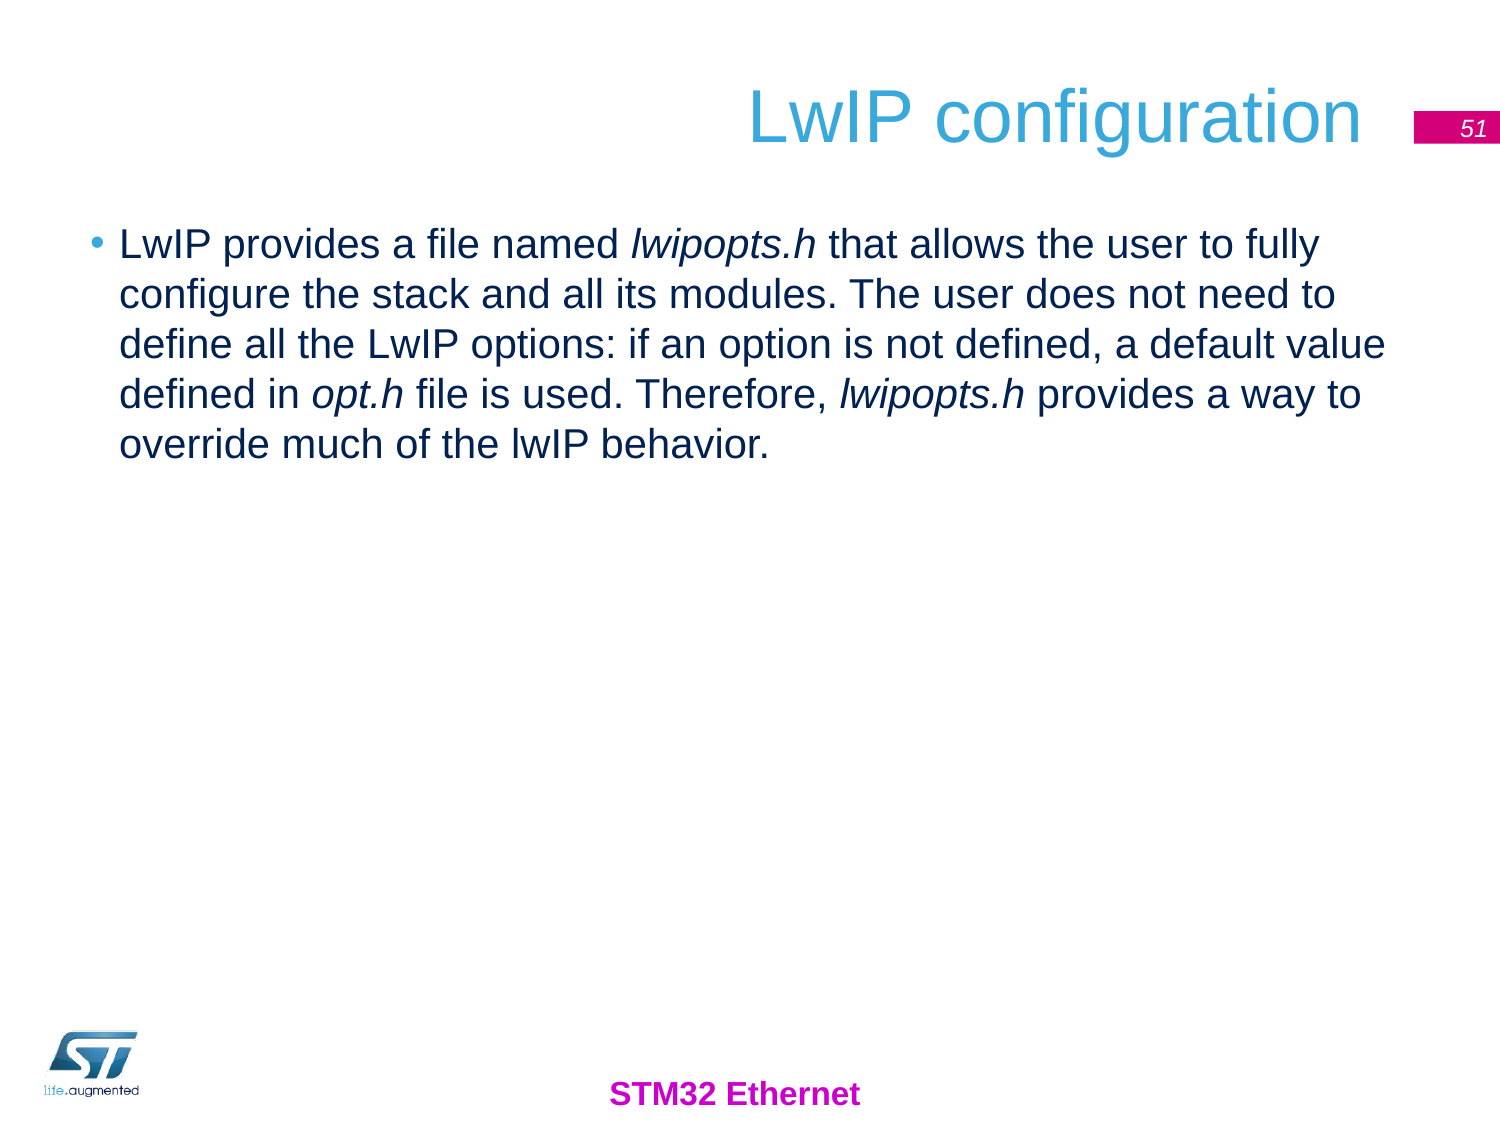

# LwIP configuration
51
LwIP provides a file named lwipopts.h that allows the user to fully configure the stack and all its modules. The user does not need to define all the LwIP options: if an option is not defined, a default value defined in opt.h file is used. Therefore, lwipopts.h provides a way to override much of the lwIP behavior.